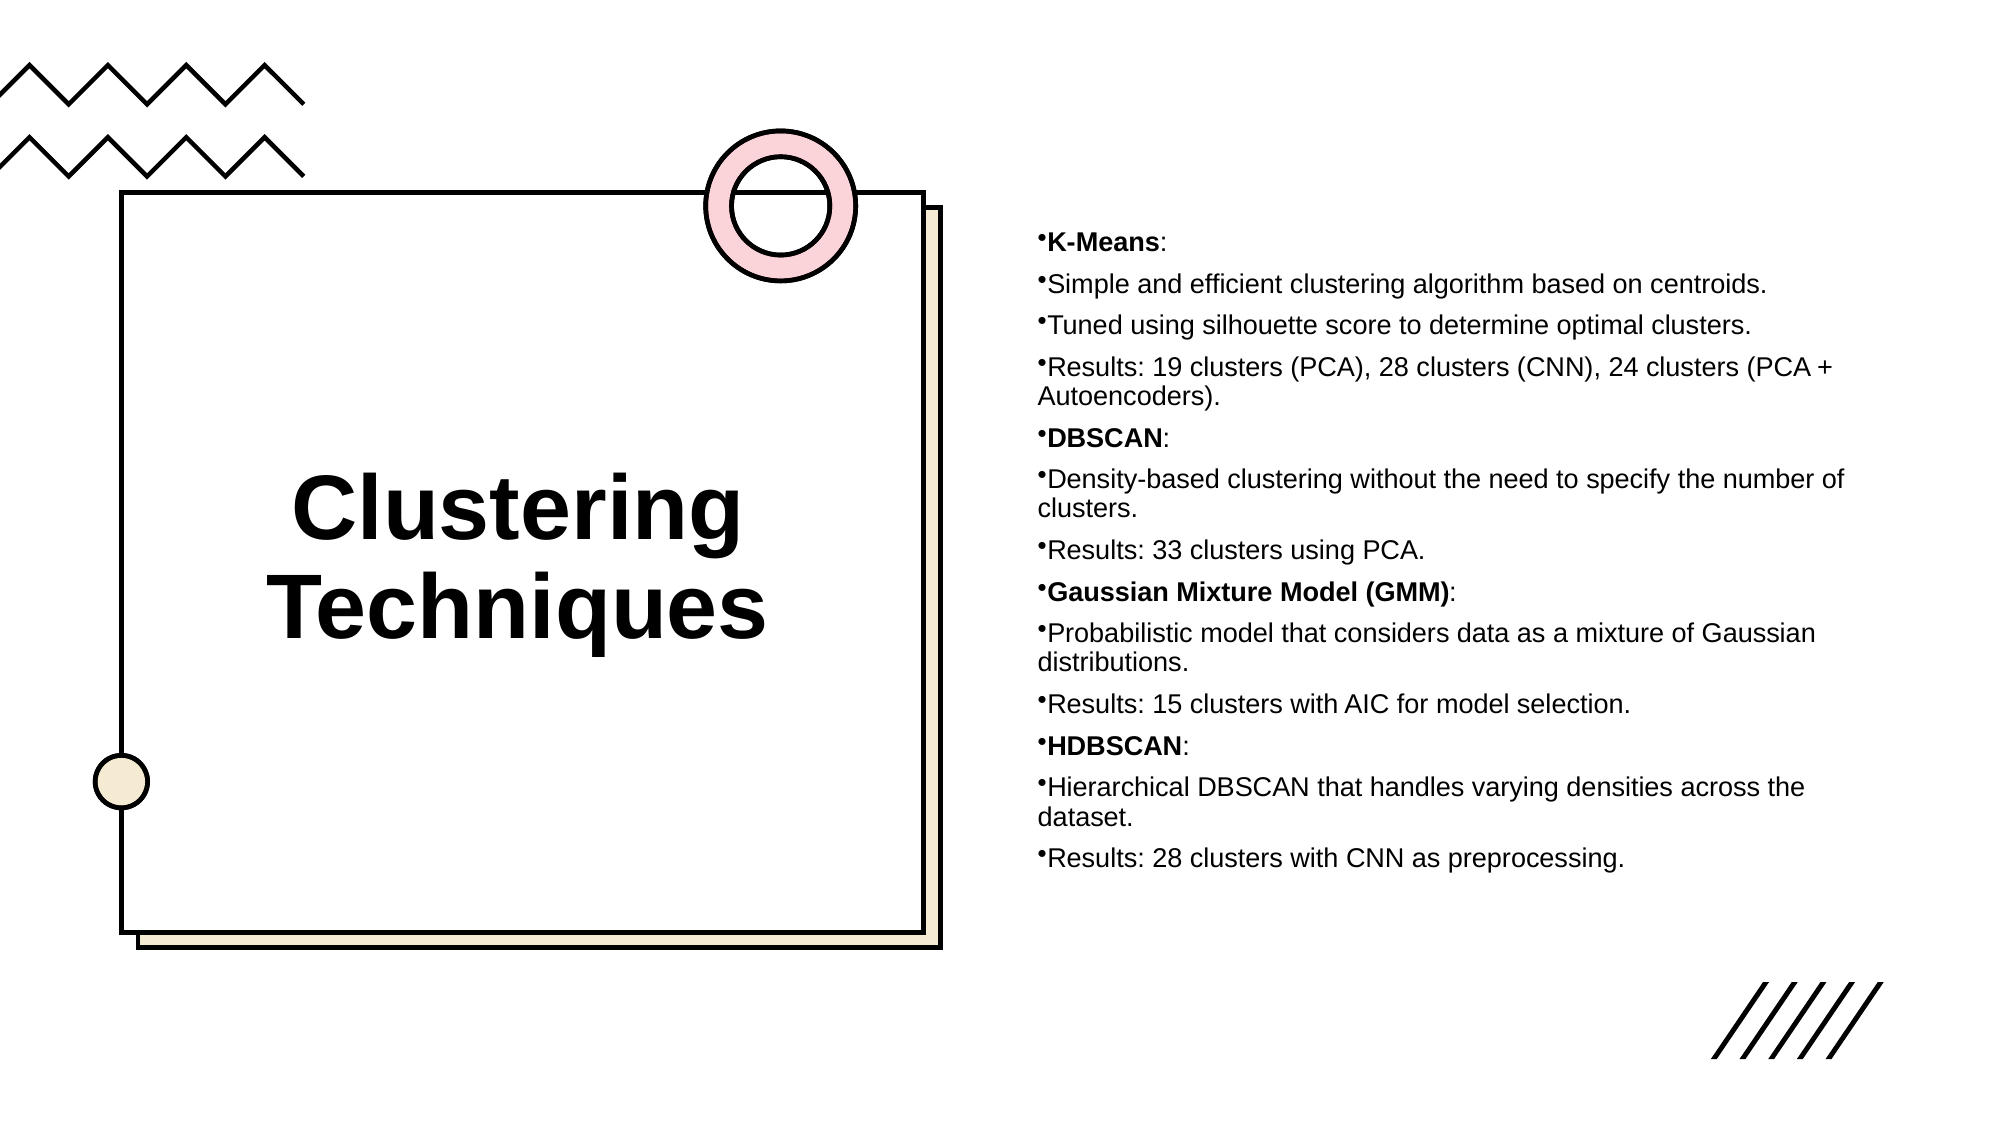

# Clustering Techniques
K-Means:
Simple and efficient clustering algorithm based on centroids.
Tuned using silhouette score to determine optimal clusters.
Results: 19 clusters (PCA), 28 clusters (CNN), 24 clusters (PCA + Autoencoders).
DBSCAN:
Density-based clustering without the need to specify the number of clusters.
Results: 33 clusters using PCA.
Gaussian Mixture Model (GMM):
Probabilistic model that considers data as a mixture of Gaussian distributions.
Results: 15 clusters with AIC for model selection.
HDBSCAN:
Hierarchical DBSCAN that handles varying densities across the dataset.
Results: 28 clusters with CNN as preprocessing.